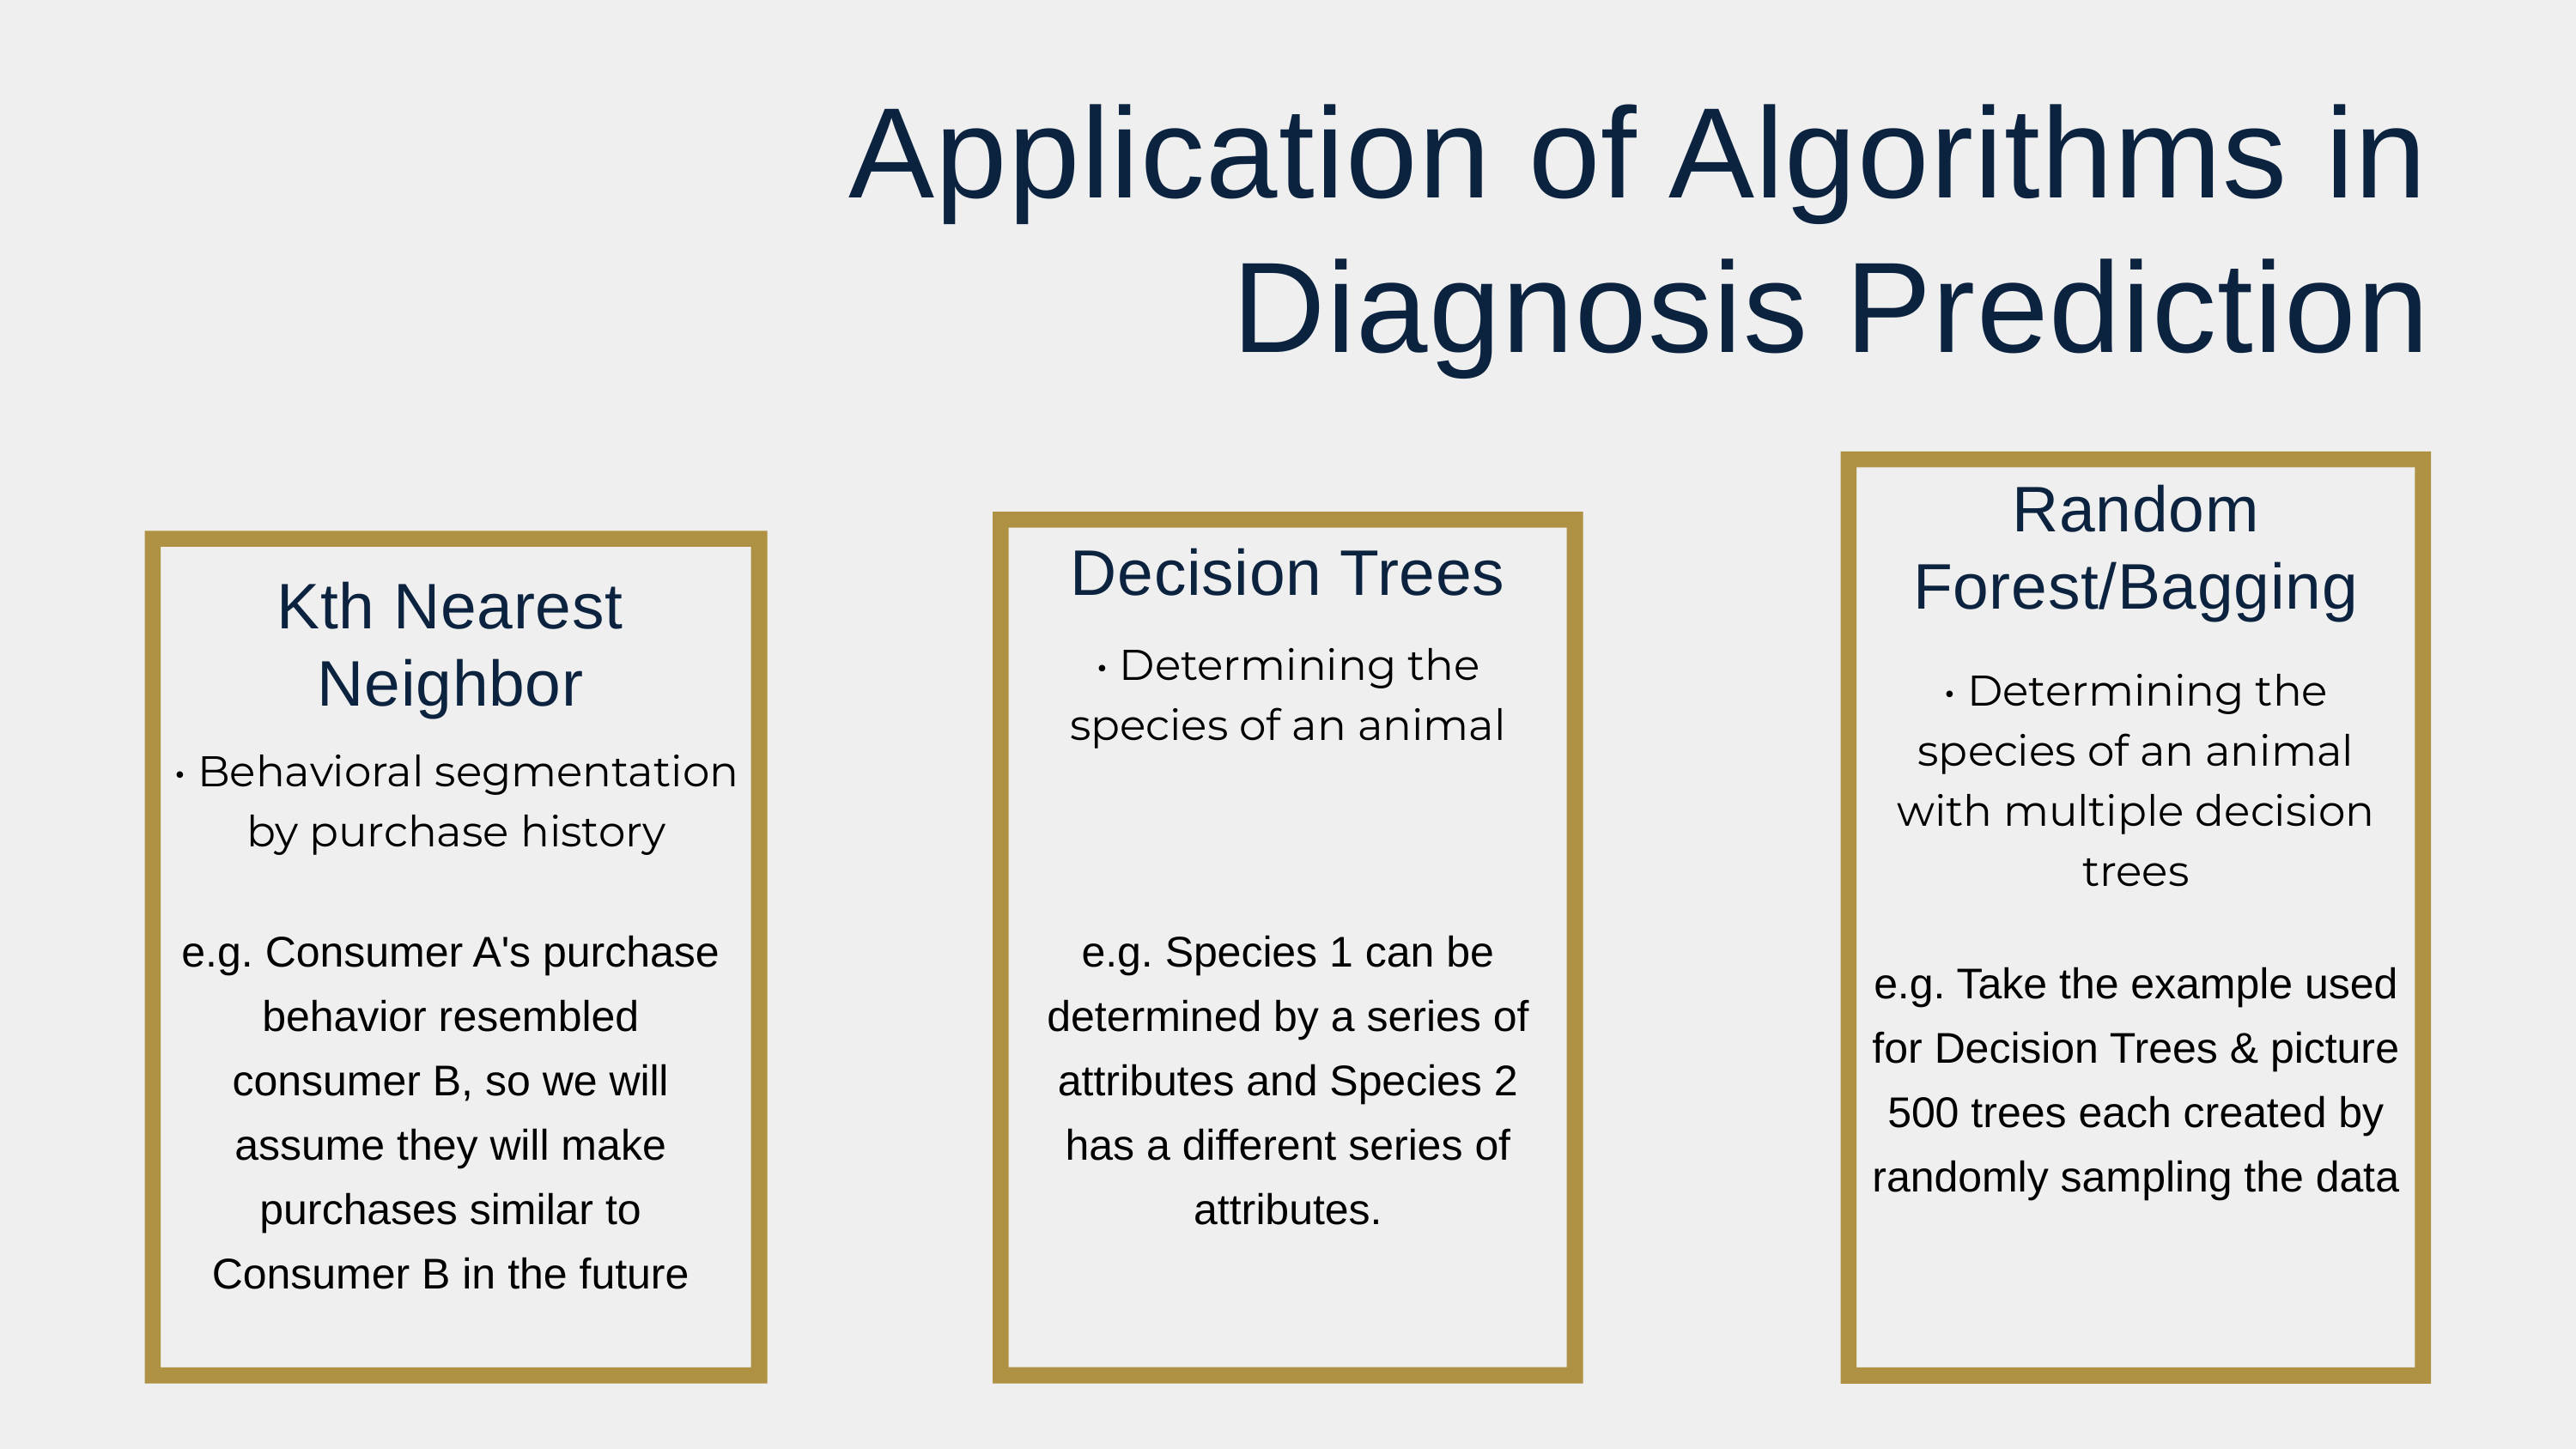

Application of Algorithms in Diagnosis Prediction

Random Forest/Bagging

Decision Trees

Kth Nearest Neighbor

• Determining the species of an animal
• Determining the species of an animal with multiple decision trees
• Behavioral segmentation by purchase history

e.g. Consumer A's purchase behavior resembled consumer B, so we will assume they will make purchases similar to Consumer B in the future

e.g. Species 1 can be determined by a series of attributes and Species 2 has a different series of attributes.

e.g. Take the example used for Decision Trees & picture 500 trees each created by randomly sampling the data